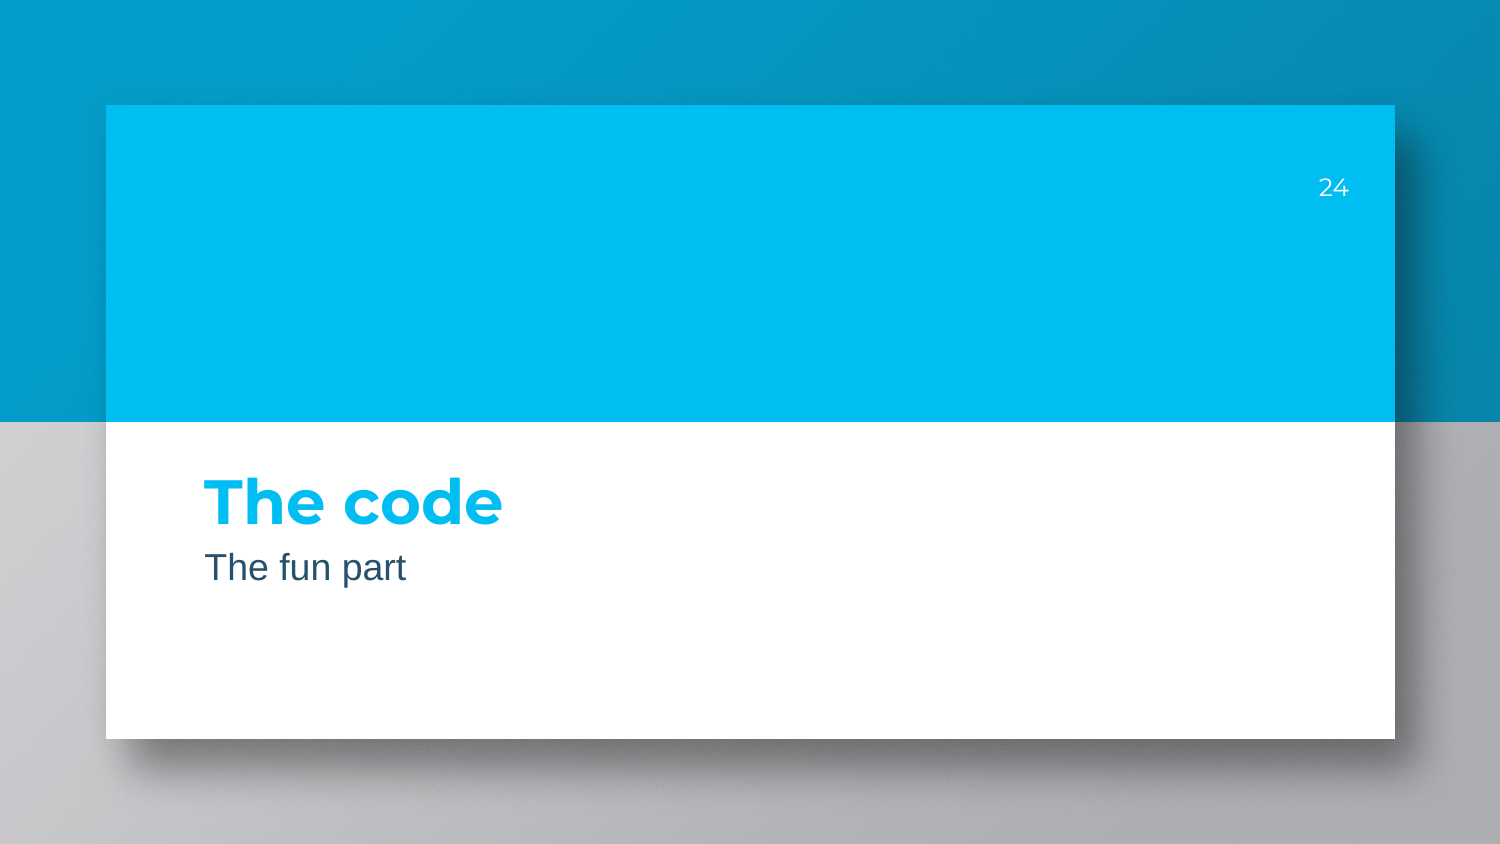

24

# The code
The fun part